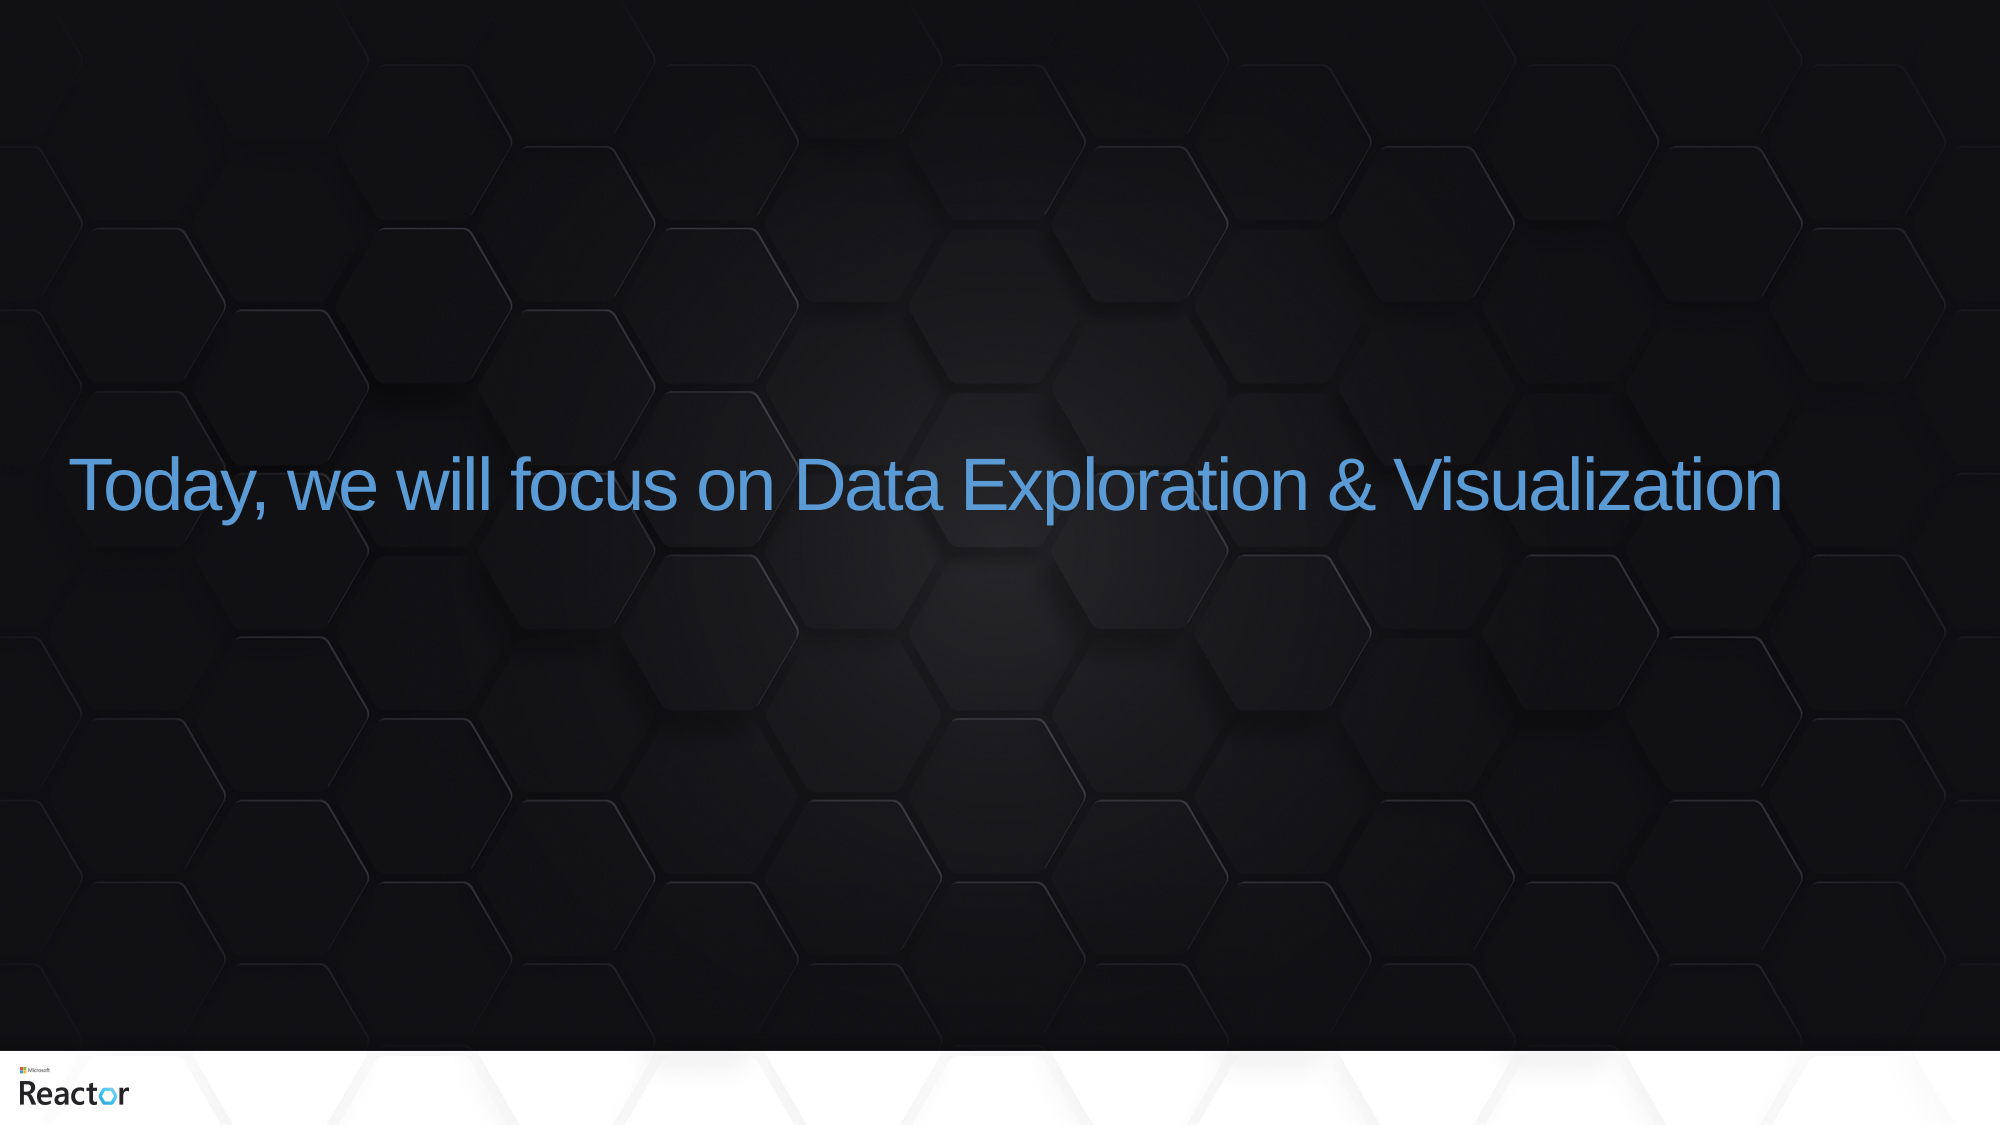

# Today, we will focus on Data Exploration & Visualization